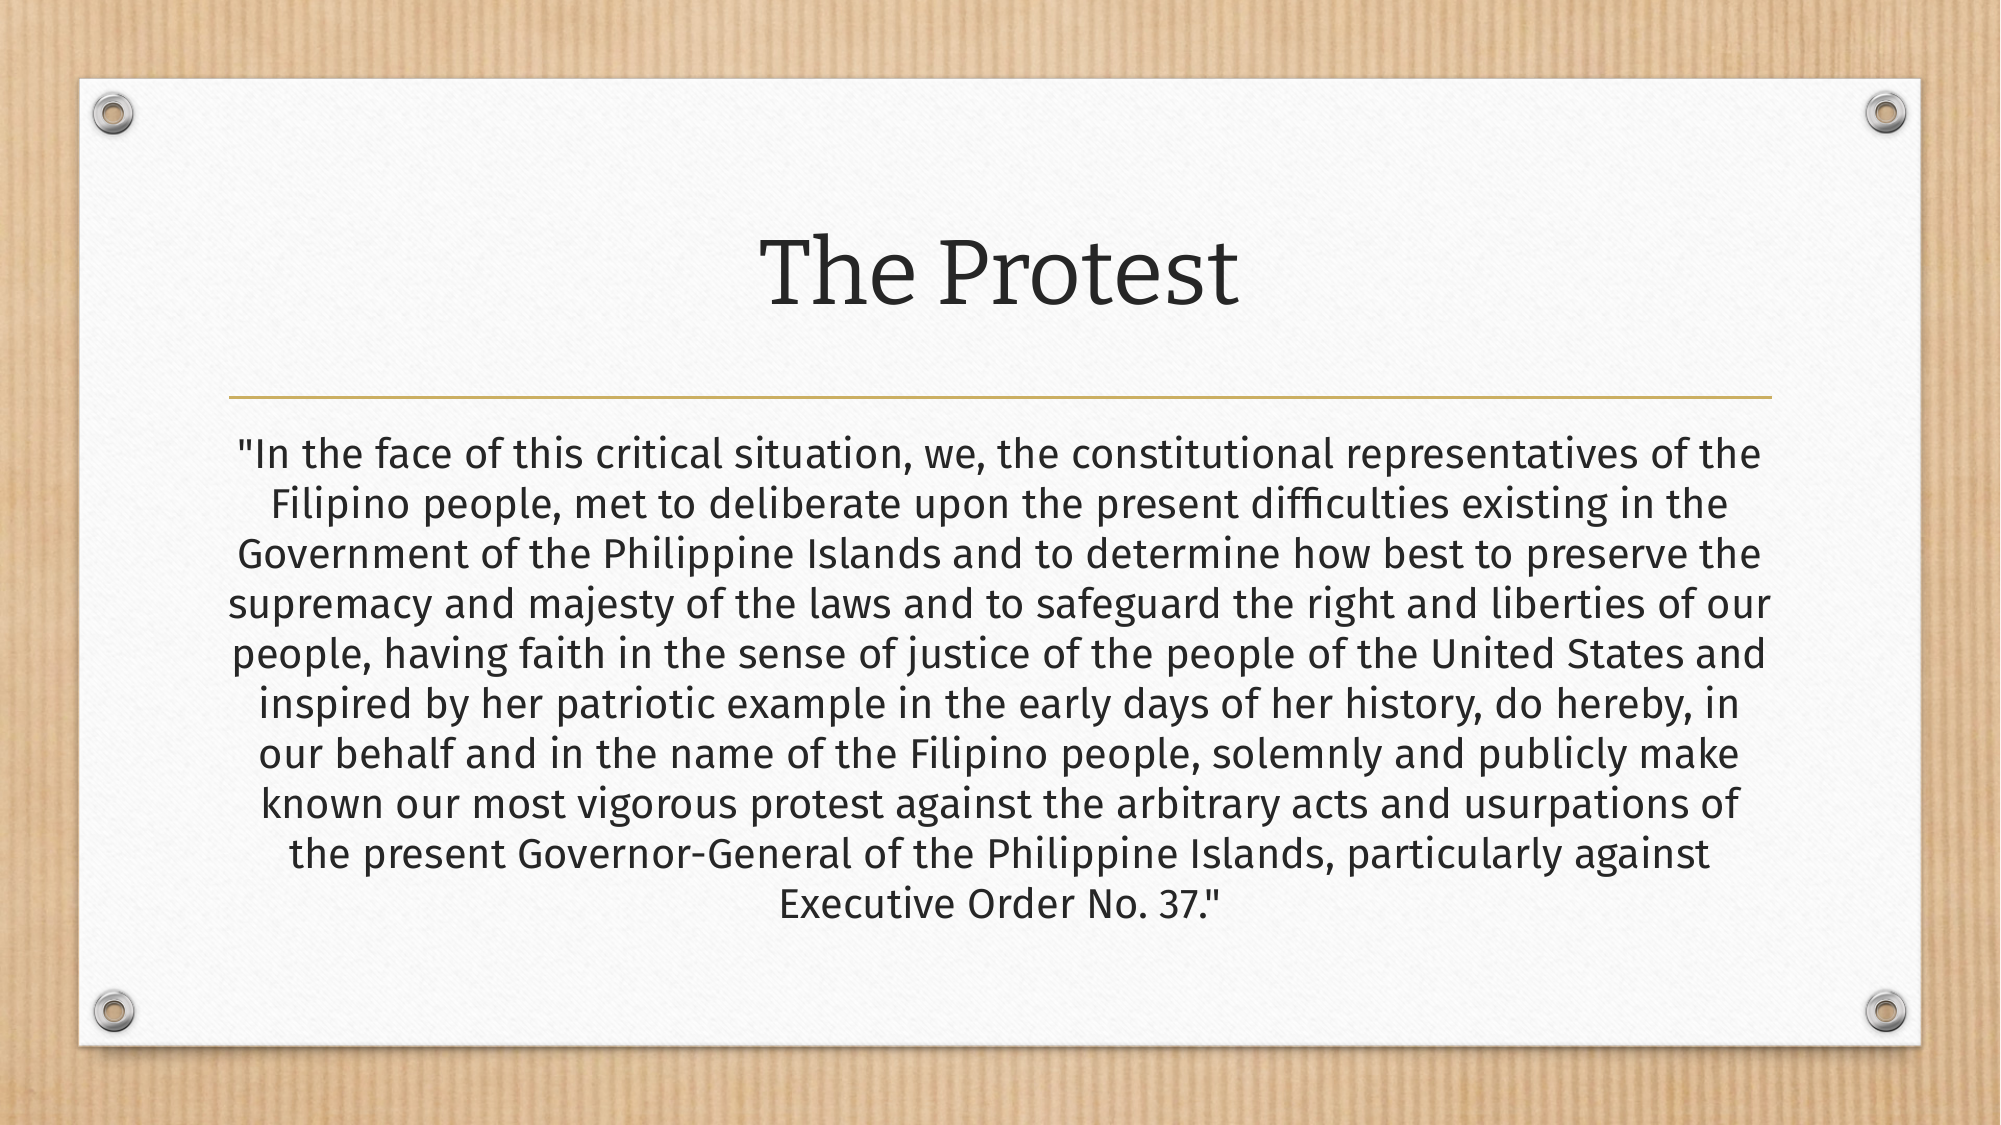

# The Protest
"In the face of this critical situation, we, the constitutional representatives of the Filipino people, met to deliberate upon the present difficulties existing in the Government of the Philippine Islands and to determine how best to preserve the supremacy and majesty of the laws and to safeguard the right and liberties of our people, having faith in the sense of justice of the people of the United States and inspired by her patriotic example in the early days of her history, do hereby, in our behalf and in the name of the Filipino people, solemnly and publicly make known our most vigorous protest against the arbitrary acts and usurpations of the present Governor-General of the Philippine Islands, particularly against Executive Order No. 37."